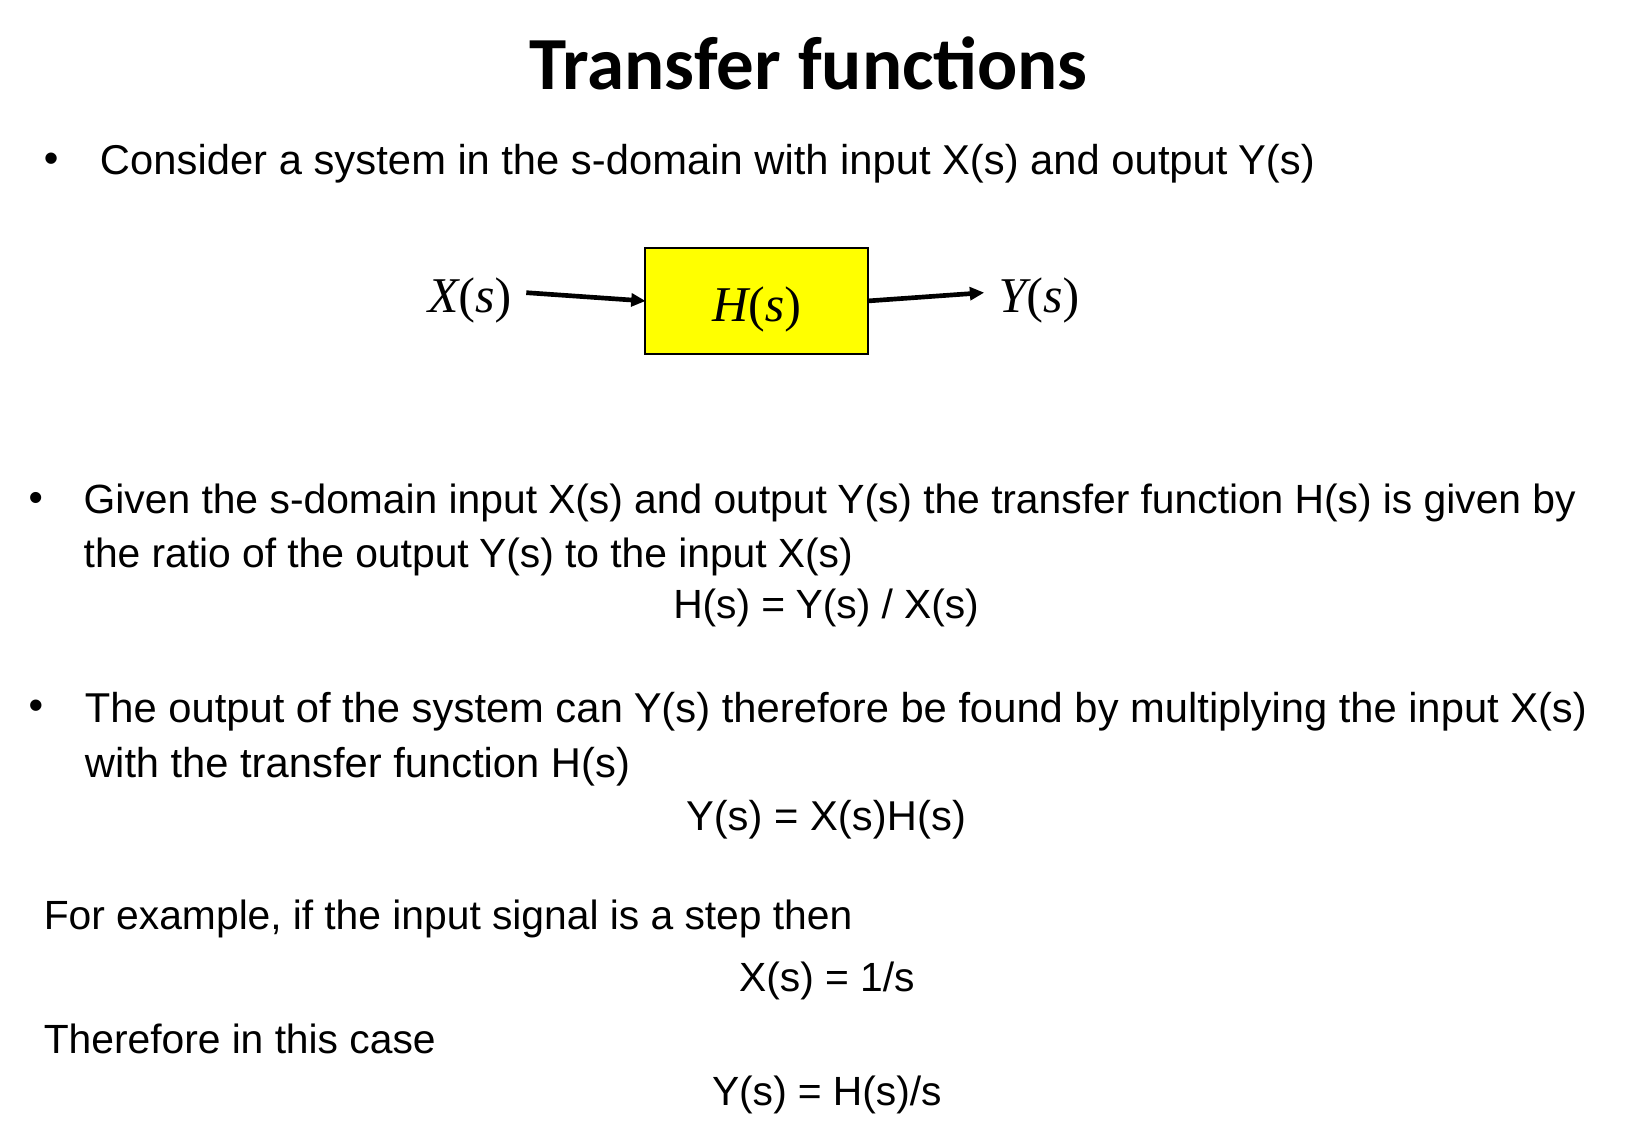

Transfer functions
Consider a system in the s-domain with input X(s) and output Y(s)

H(s)
X(s)
Y(s)
Given the s-domain input X(s) and output Y(s) the transfer function H(s) is given by the ratio of the output Y(s) to the input X(s)
H(s) = Y(s) / X(s)

The output of the system can Y(s) therefore be found by multiplying the input X(s) with the transfer function H(s)
Y(s) = X(s)H(s)
For example, if the input signal is a step then
X(s) = 1/s
Therefore in this case
Y(s) = H(s)/s